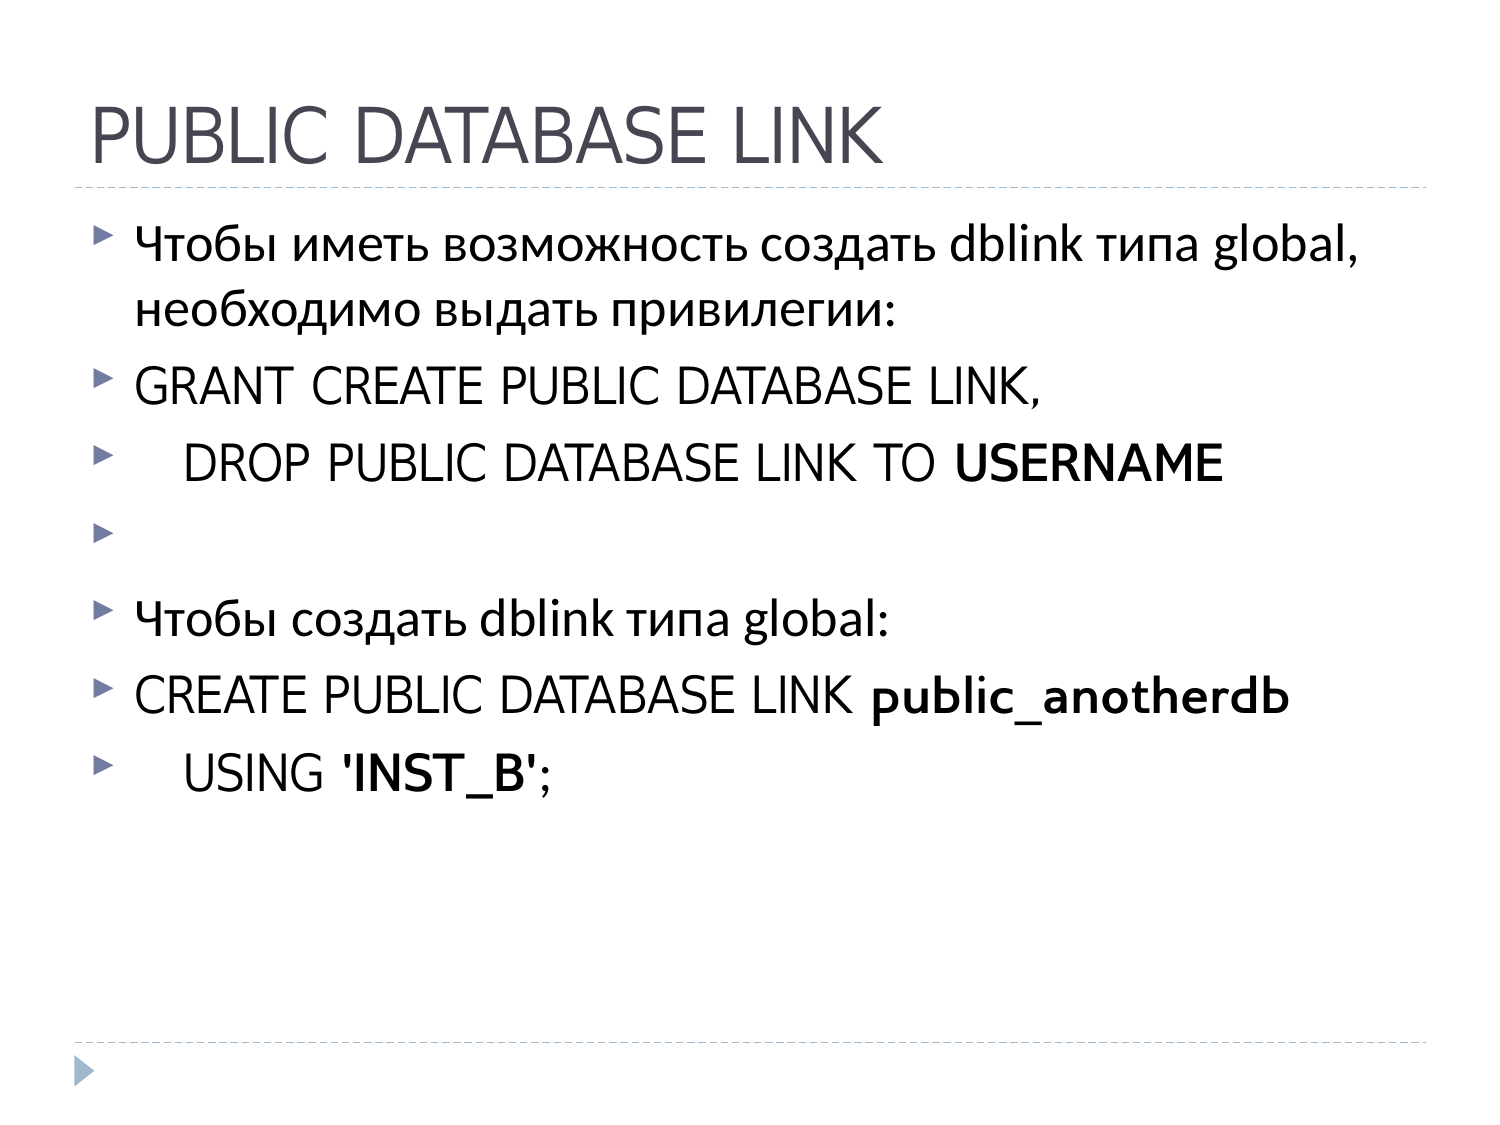

PUBLIC DATABASE LINK
Чтобы иметь возможность создать dblink типа global, необходимо выдать привилегии:
GRANT CREATE PUBLIC DATABASE LINK,
   DROP PUBLIC DATABASE LINK TO USERNAME

Чтобы создать dblink типа global:
CREATE PUBLIC DATABASE LINK public_anotherdb
   USING 'INST_B';